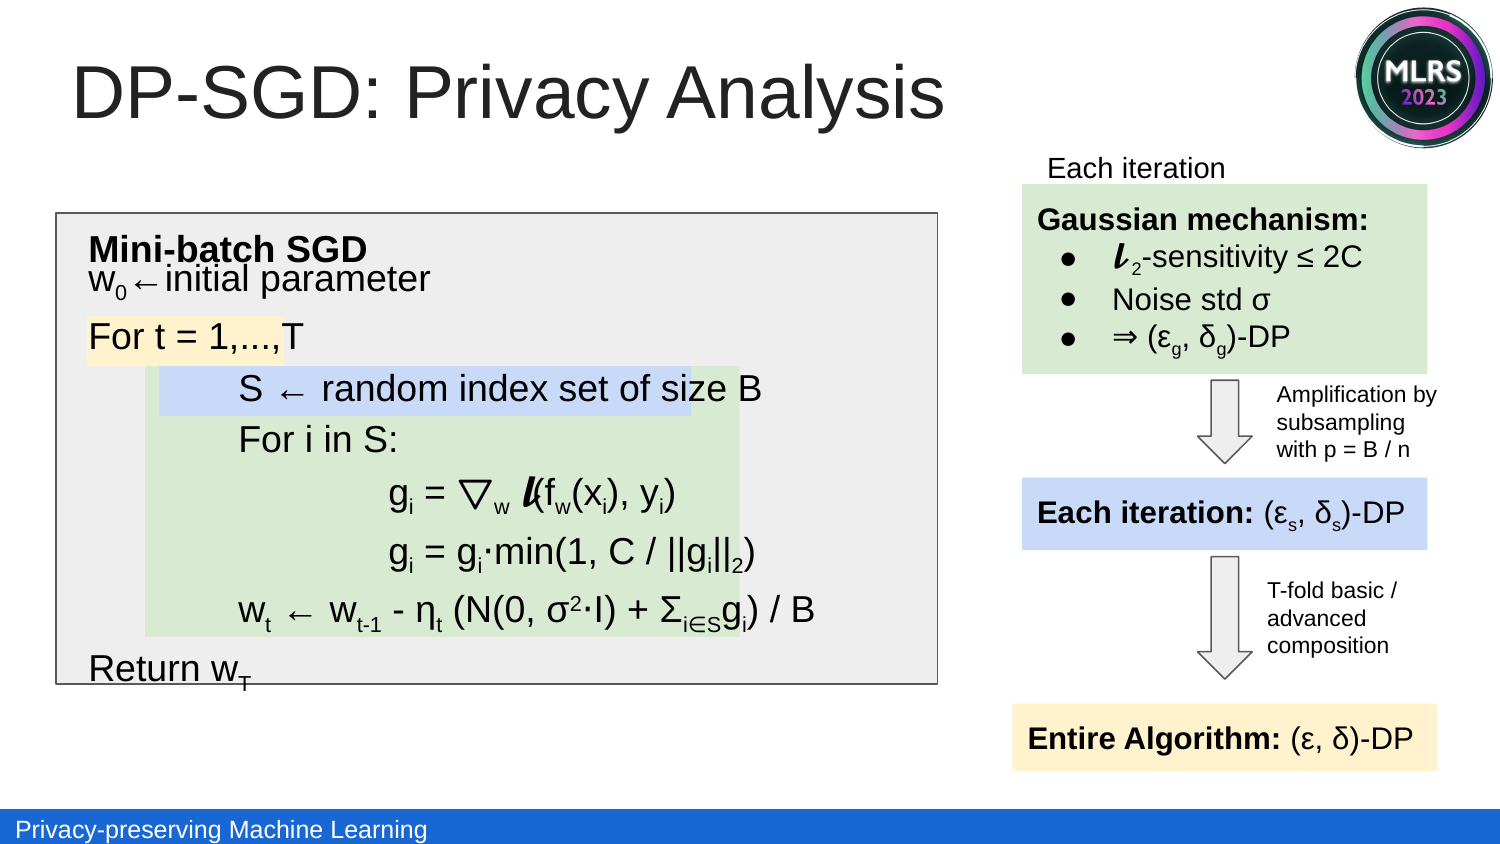

DP-SGD: Privacy Analysis
Each iteration
Gaussian mechanism:
𝓵2-sensitivity ≤ 2C
Noise std σ
⇒ (εg, δg)-DP
Mini-batch SGD

w0←initial parameter
For t = 1,...,T
	S ← random index set of size B
	For i in S:
		gi = ⛛w 𝓵(fw(xi), yi)
		gi = gi⋅min(1, C / ||gi||2)
	wt ← wt-1 - ηt (N(0, σ2⋅I) + Σi∈Sgi) / B
Return wT

Amplification by subsampling with p = B / n

Each iteration: (εs, δs)-DP
T-fold basic / advanced composition

Entire Algorithm: (ε, δ)-DP